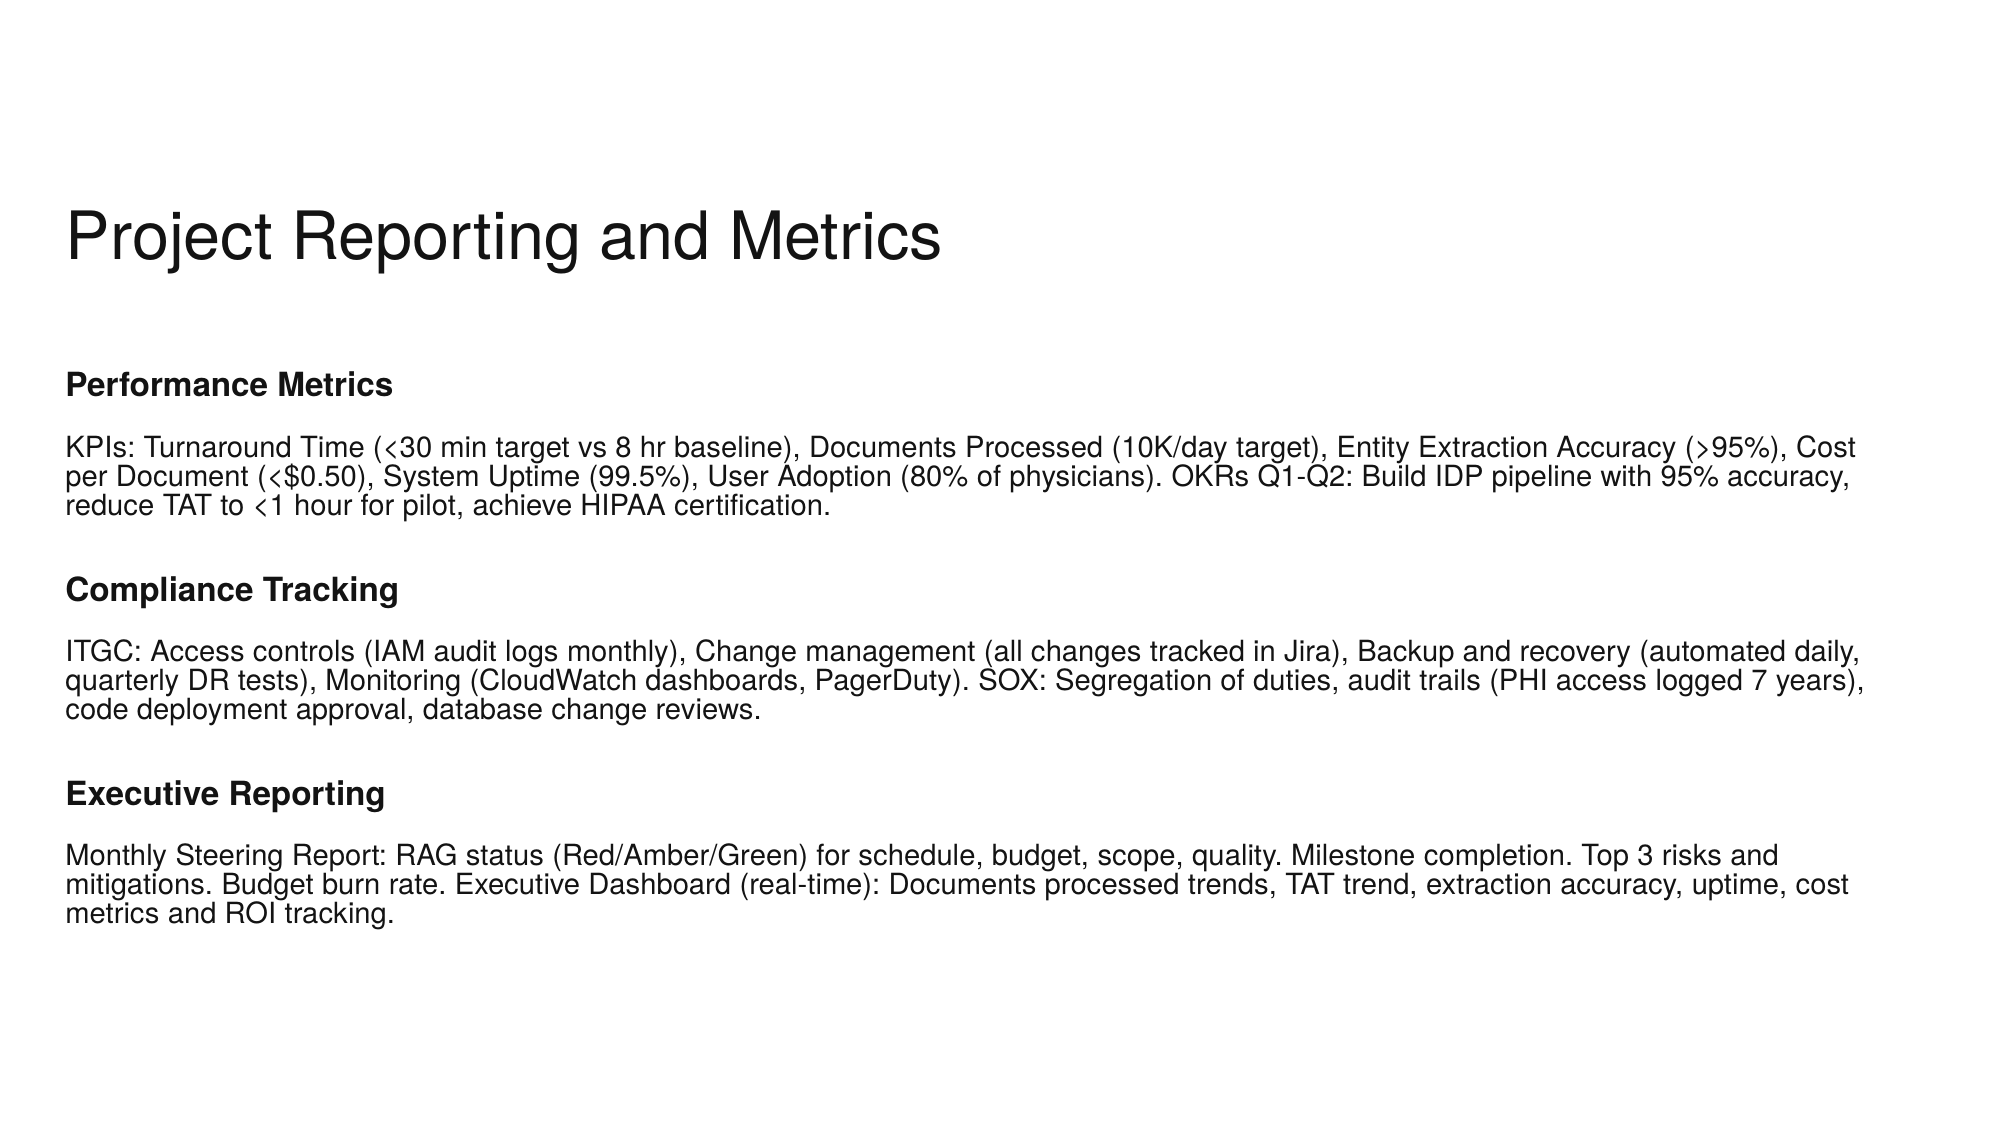

# Project Reporting and Metrics
Performance Metrics
KPIs: Turnaround Time (<30 min target vs 8 hr baseline), Documents Processed (10K/day target), Entity Extraction Accuracy (>95%), Cost per Document (<$0.50), System Uptime (99.5%), User Adoption (80% of physicians). OKRs Q1-Q2: Build IDP pipeline with 95% accuracy, reduce TAT to <1 hour for pilot, achieve HIPAA certification.
Compliance Tracking
ITGC: Access controls (IAM audit logs monthly), Change management (all changes tracked in Jira), Backup and recovery (automated daily, quarterly DR tests), Monitoring (CloudWatch dashboards, PagerDuty). SOX: Segregation of duties, audit trails (PHI access logged 7 years), code deployment approval, database change reviews.
Executive Reporting
Monthly Steering Report: RAG status (Red/Amber/Green) for schedule, budget, scope, quality. Milestone completion. Top 3 risks and mitigations. Budget burn rate. Executive Dashboard (real-time): Documents processed trends, TAT trend, extraction accuracy, uptime, cost metrics and ROI tracking.